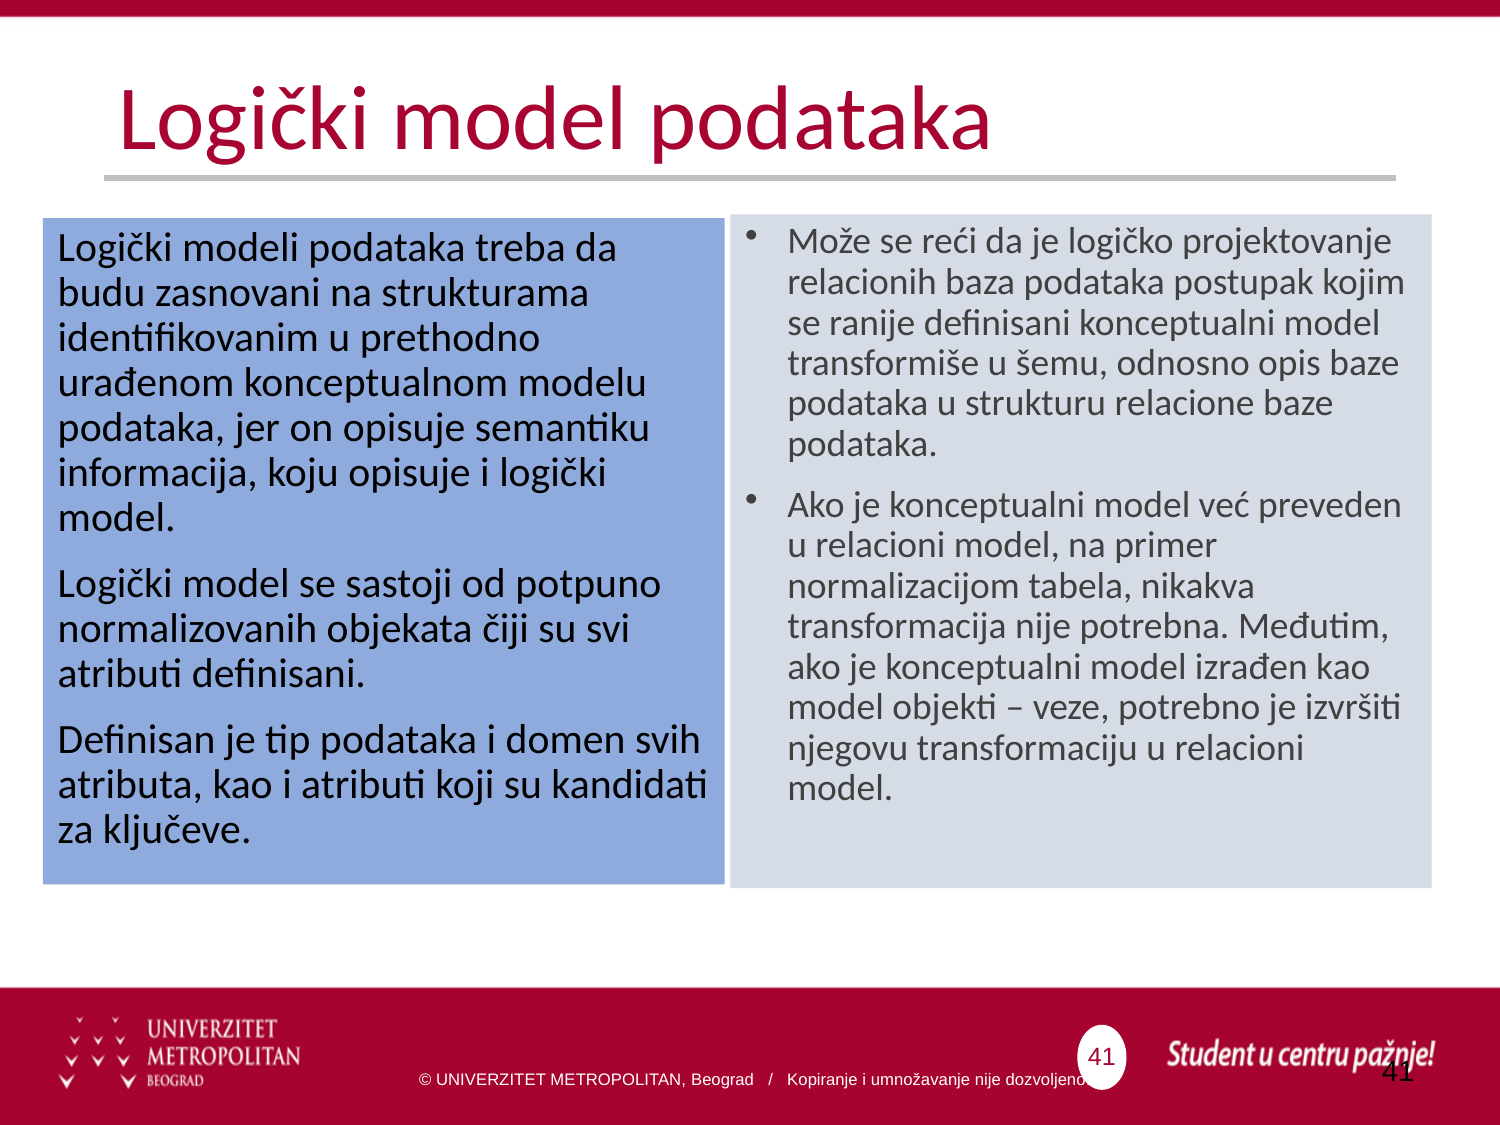

# Logički model podataka
Može se reći da je logičko projektovanje relacionih baza podataka postupak kojim se ranije definisani konceptualni model transformiše u šemu, odnosno opis baze podataka u strukturu relacione baze podataka.
Ako je konceptualni model već preveden u relacioni model, na primer normalizacijom tabela, nikakva transformacija nije potrebna. Međutim, ako je konceptualni model izrađen kao model objekti – veze, potrebno je izvršiti njegovu transformaciju u relacioni model.

Logički modeli podataka treba da budu zasnovani na strukturama identifikovanim u prethodno urađenom konceptualnom modelu podataka, jer on opisuje semantiku informacija, koju opisuje i logički model.
Logički model se sastoji od potpuno normalizovanih objekata čiji su svi atributi definisani.
Definisan je tip podataka i domen svih atributa, kao i atributi koji su kandidati za ključeve.
41